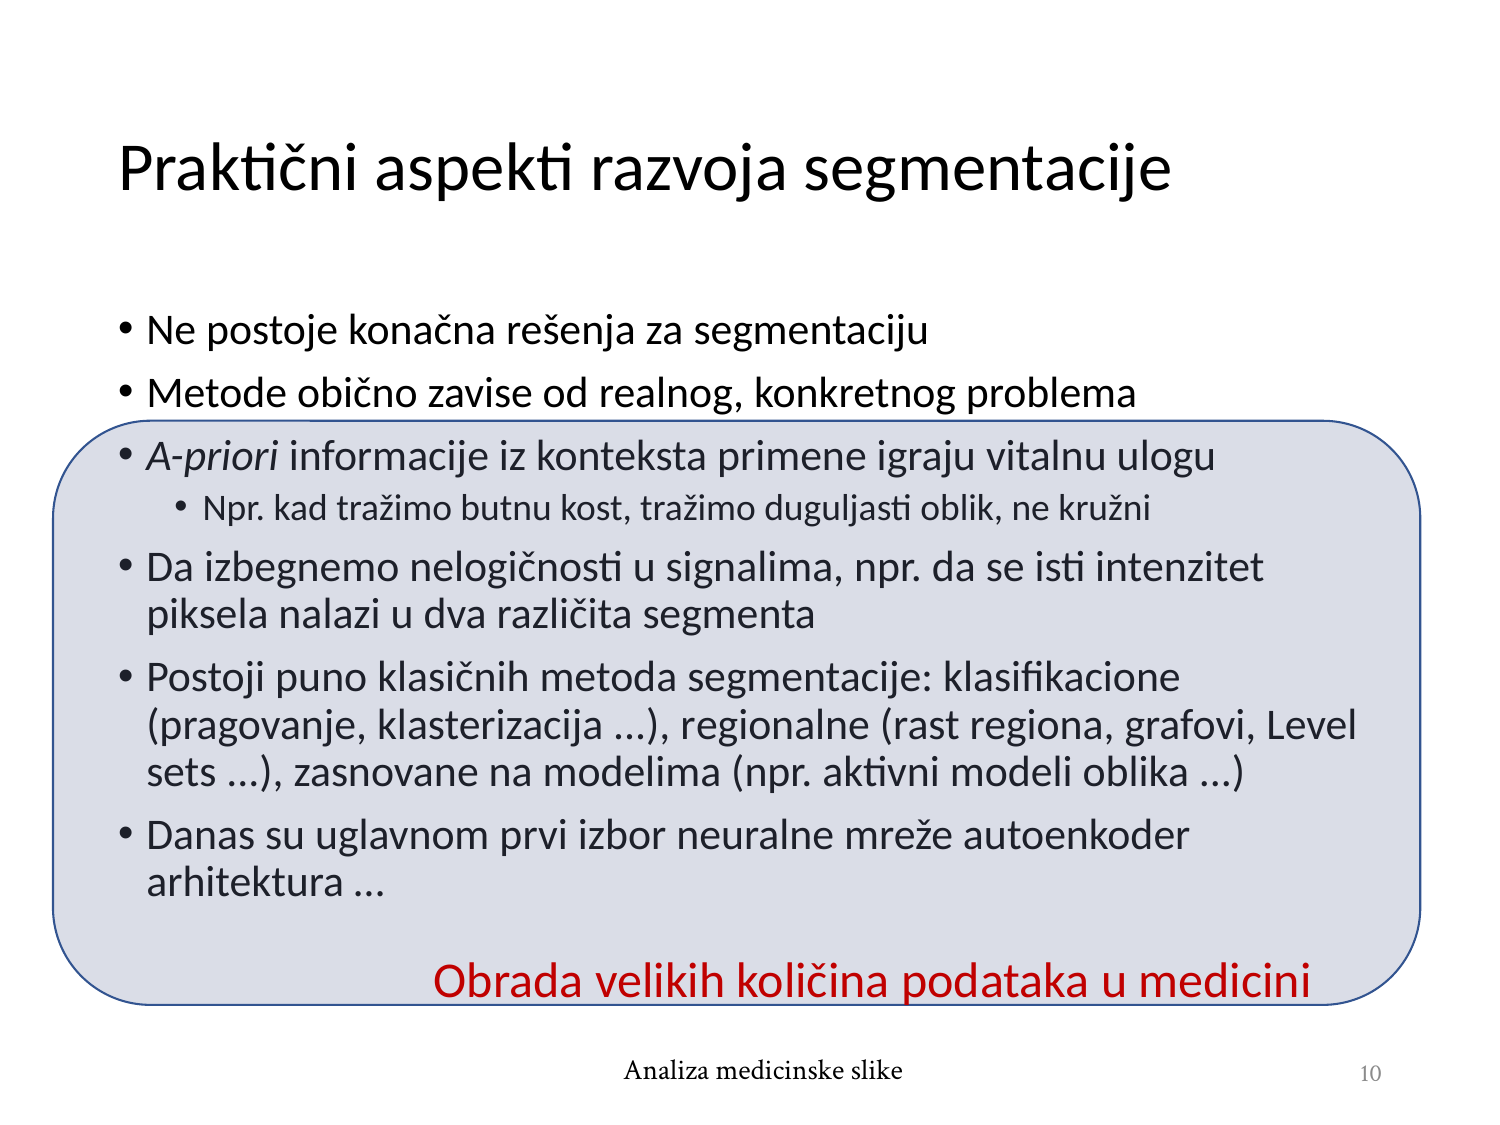

# Praktični aspekti razvoja segmentacije
Ne postoje konačna rešenja za segmentaciju
Metode obično zavise od realnog, konkretnog problema
A-priori informacije iz konteksta primene igraju vitalnu ulogu
Npr. kad tražimo butnu kost, tražimo duguljasti oblik, ne kružni
Da izbegnemo nelogičnosti u signalima, npr. da se isti intenzitet piksela nalazi u dva različita segmenta
Postoji puno klasičnih metoda segmentacije: klasifikacione (pragovanje, klasterizacija ...), regionalne (rast regiona, grafovi, Level sets ...), zasnovane na modelima (npr. aktivni modeli oblika ...)
Danas su uglavnom prvi izbor neuralne mreže autoenkoder arhitektura …

Obrada velikih količina podataka u medicini
Analiza medicinske slike
10